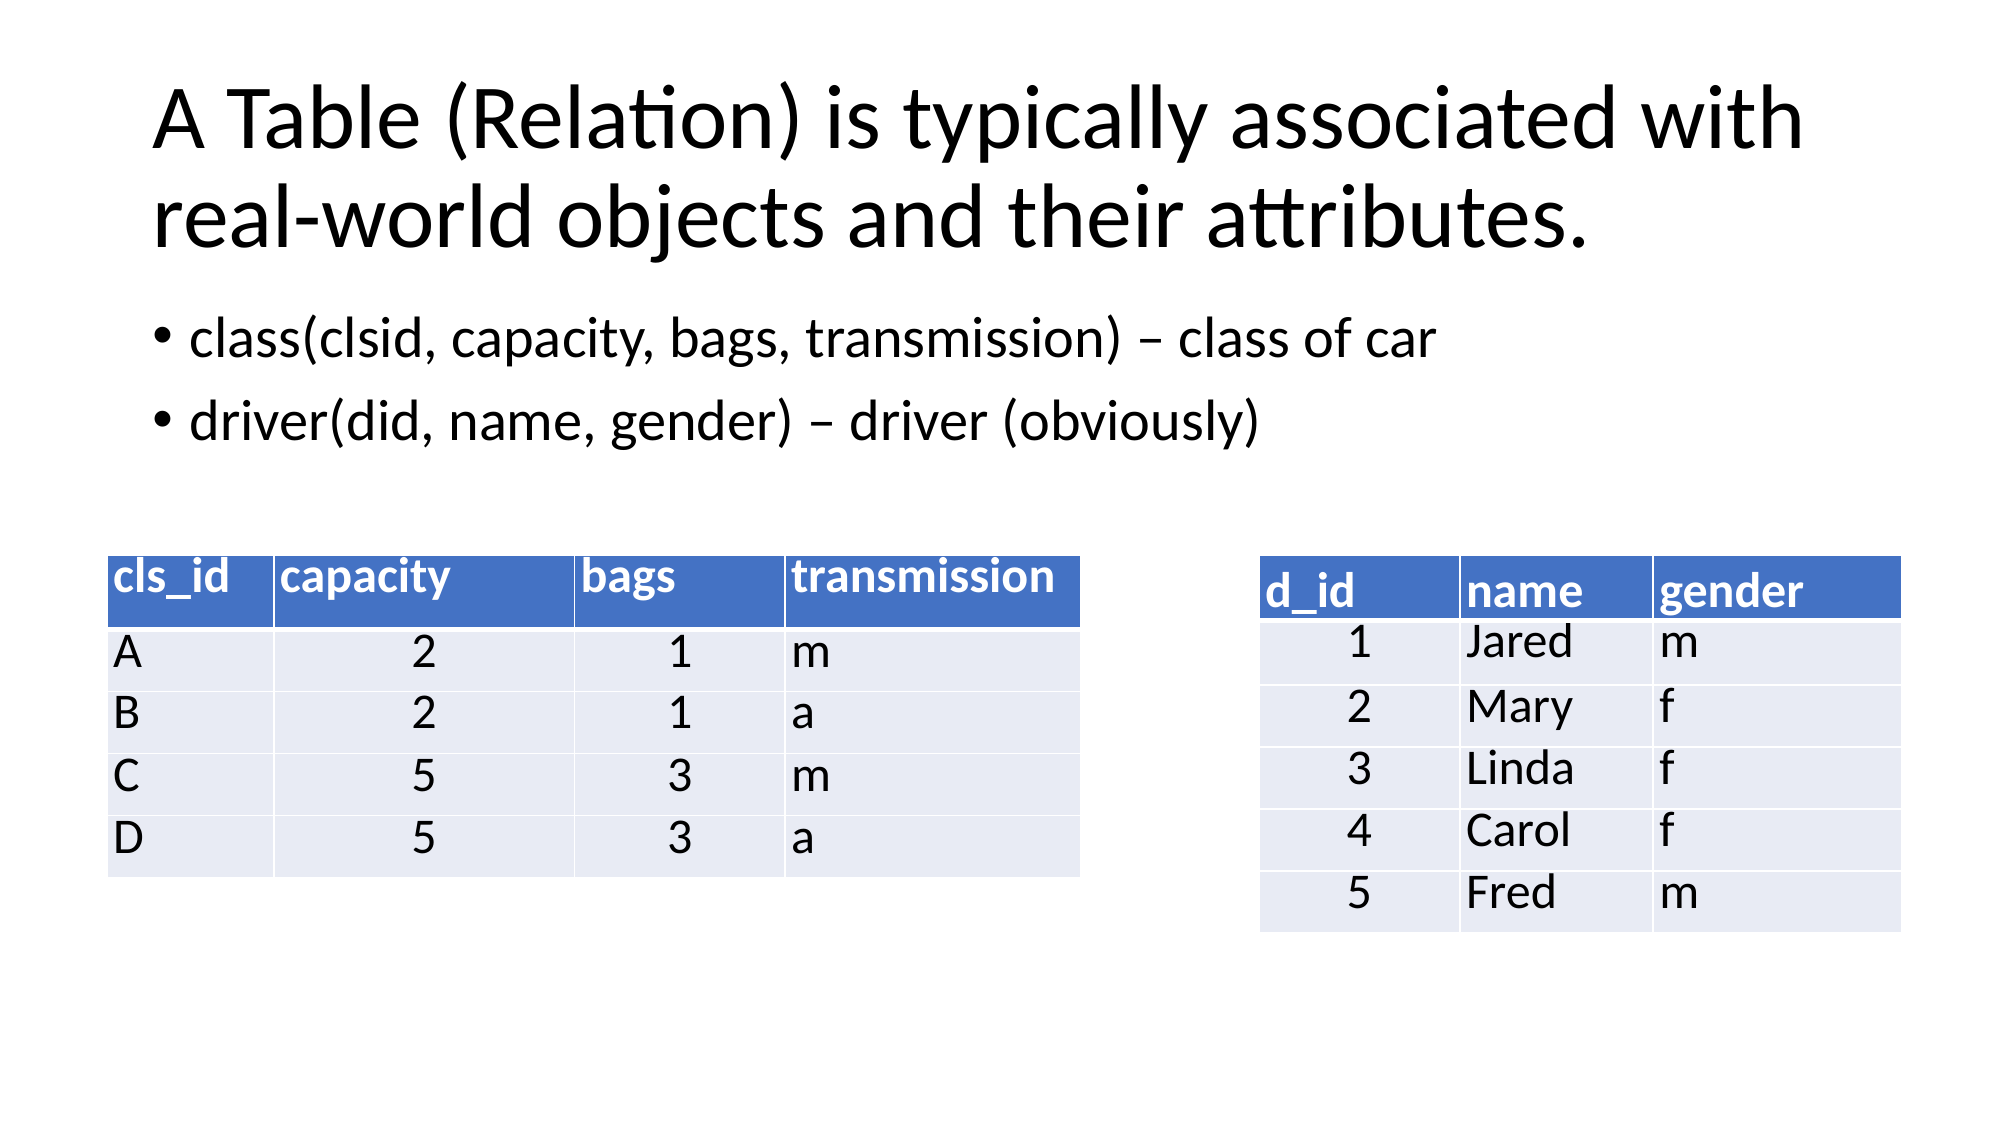

# A Table (Relation) is typically associated with real-world objects and their attributes.
class(clsid, capacity, bags, transmission) – class of car
driver(did, name, gender) – driver (obviously)

| cls\_id | capacity | bags | transmission |
| --- | --- | --- | --- |
| A | 2 | 1 | m |
| B | 2 | 1 | a |
| C | 5 | 3 | m |
| D | 5 | 3 | a |
| d\_id | name | gender |
| --- | --- | --- |
| 1 | Jared | m |
| 2 | Mary | f |
| 3 | Linda | f |
| 4 | Carol | f |
| 5 | Fred | m |